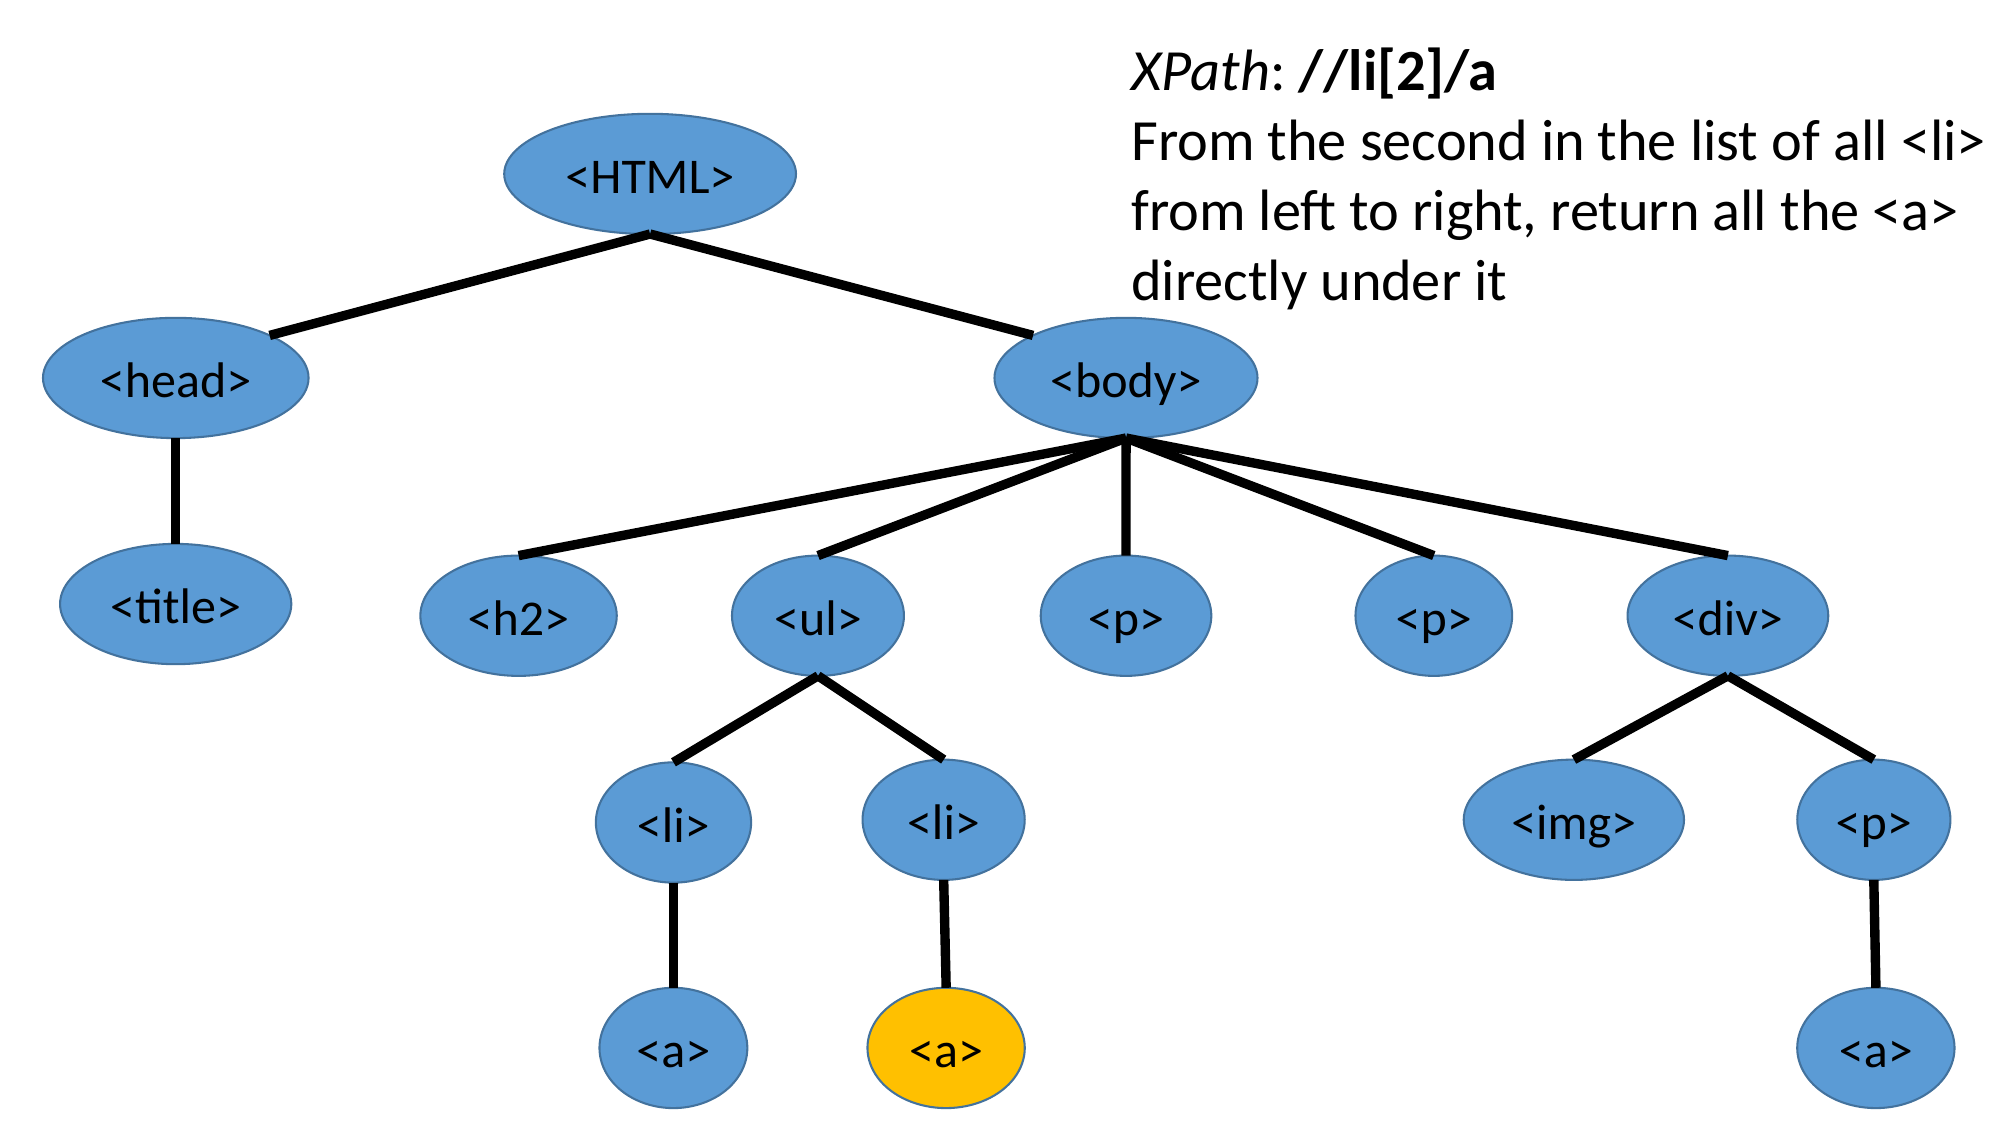

XPath: //li[2]/a
From the second in the list of all <li>
from left to right, return all the <a>
directly under it
<HTML>
<head>
<body>
<title>
<h2>
<ul>
<p>
<p>
<div>
<li>
<img>
<p>
<li>
<a>
<a>
<a>